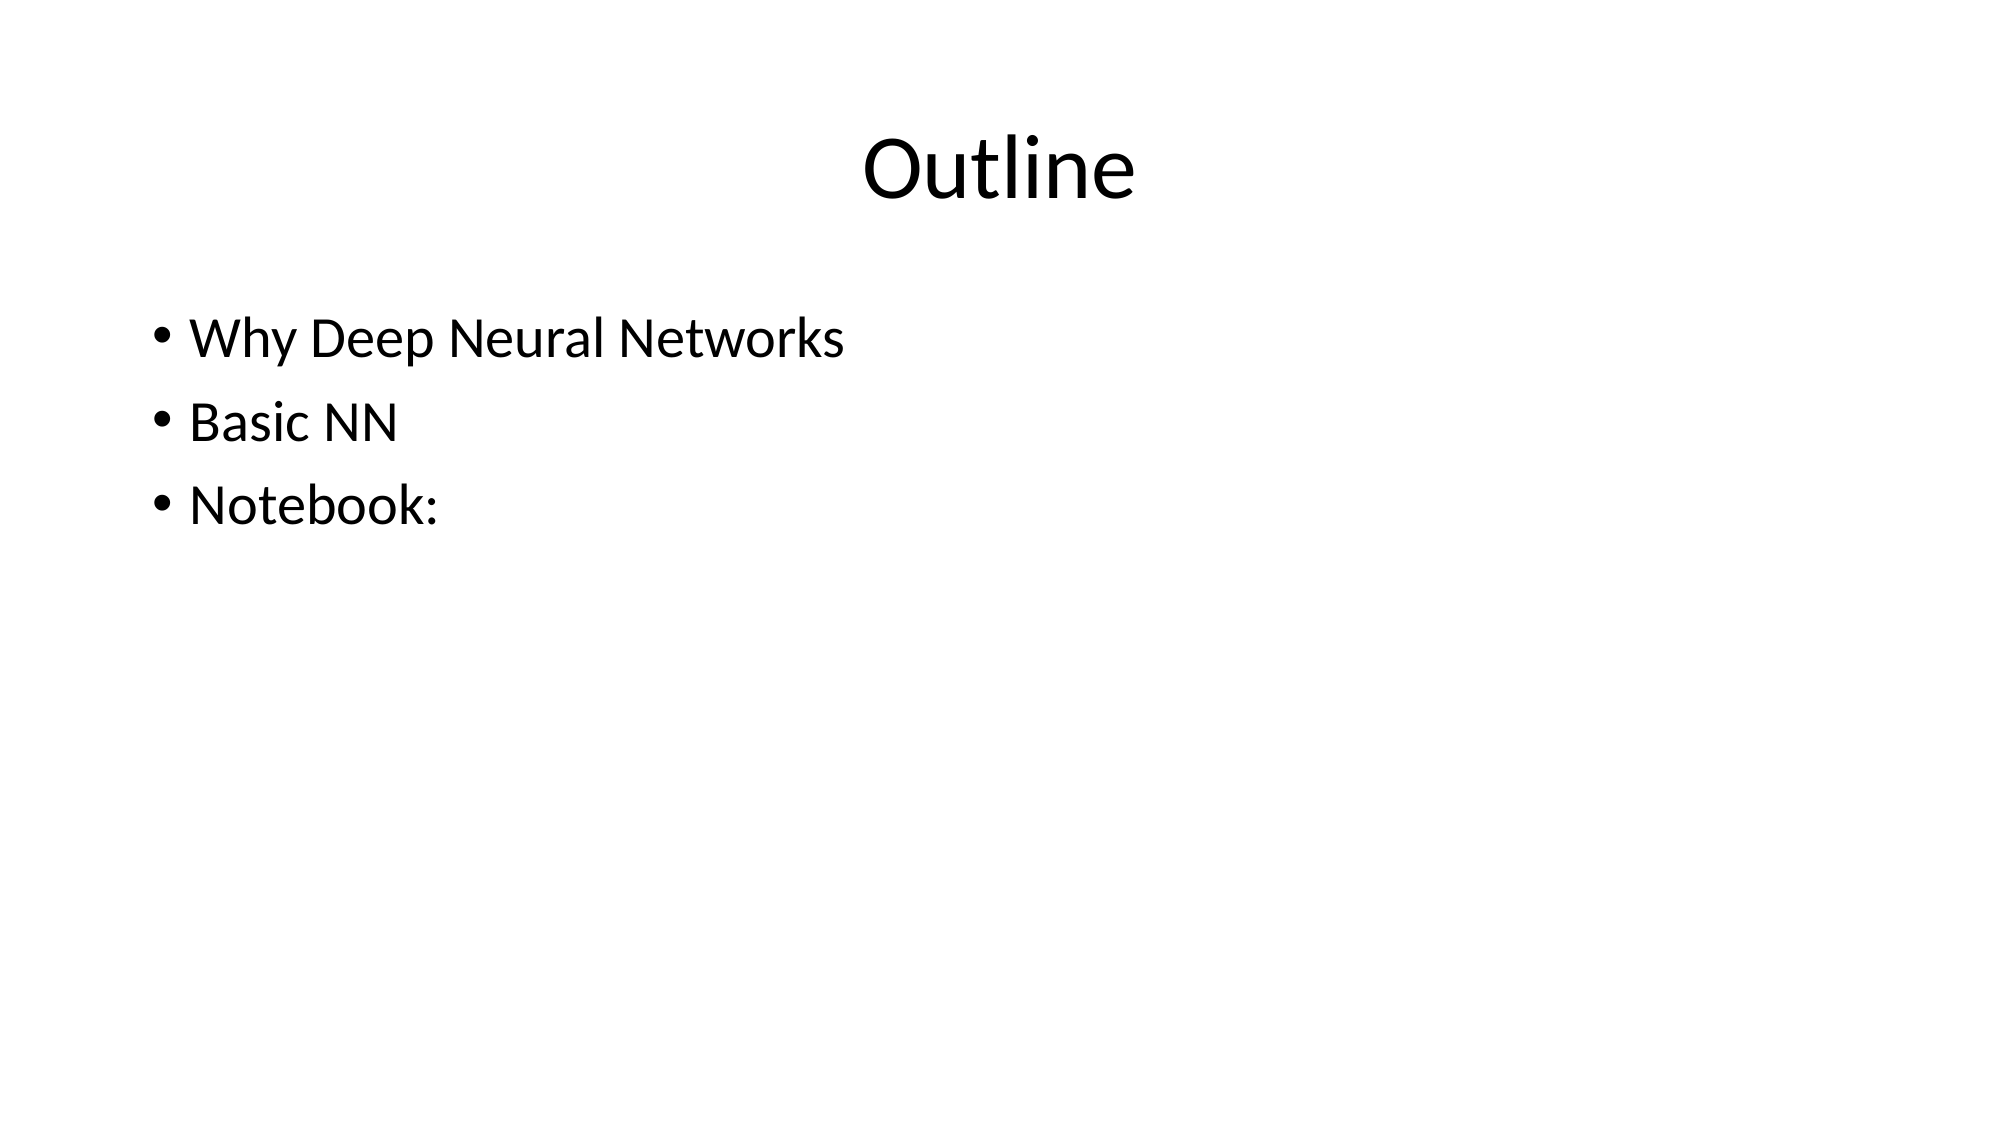

# Outline
Why Deep Neural Networks
Basic NN
Notebook: